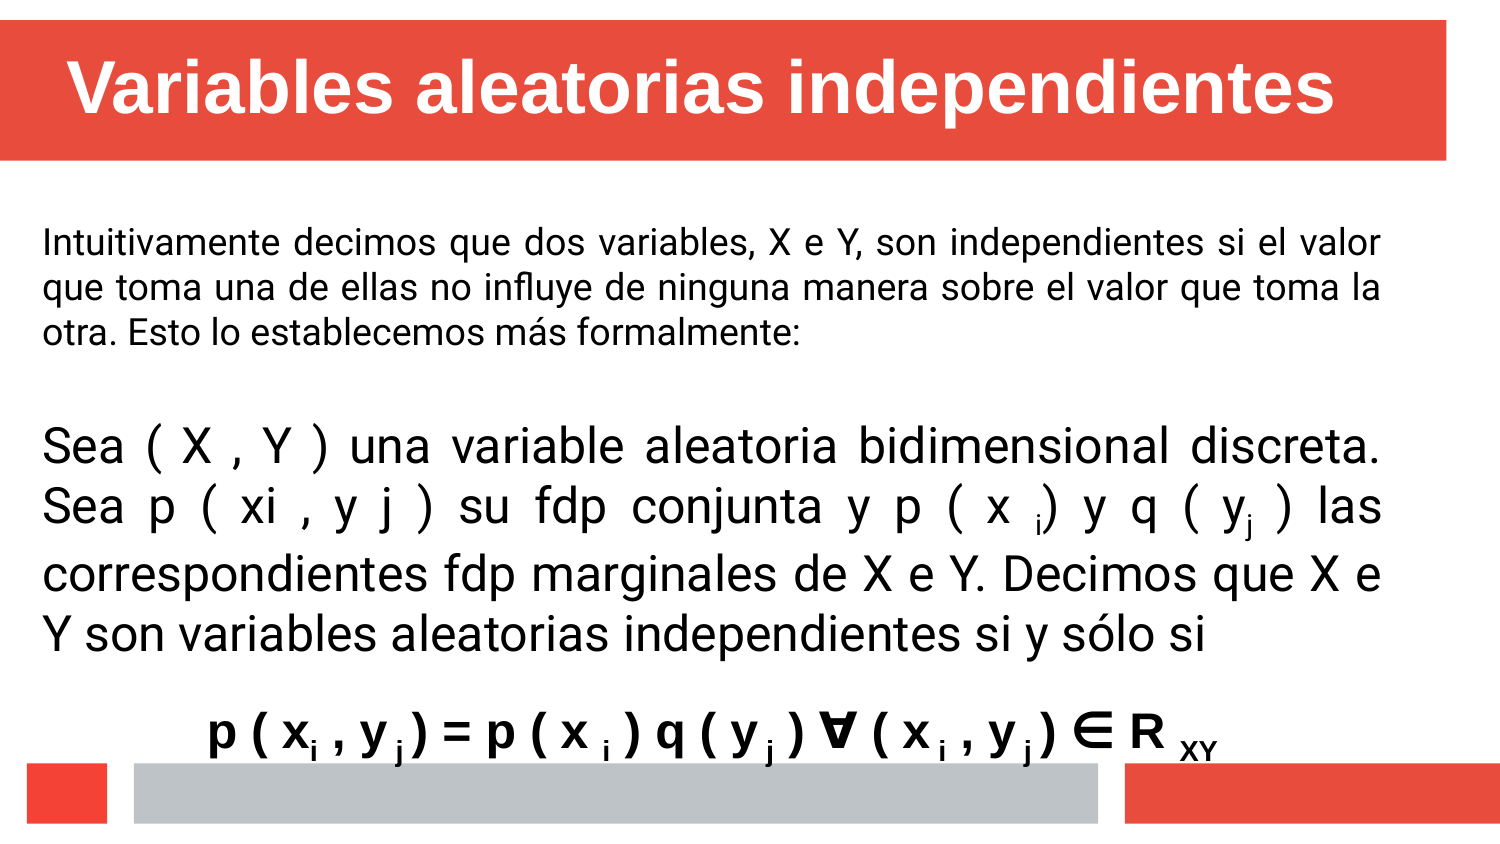

# Variables aleatorias independientes

Intuitivamente decimos que dos variables, X e Y, son independientes si el valor que toma una de ellas no influye de ninguna manera sobre el valor que toma la otra. Esto lo establecemos más formalmente:

Sea ( X , Y ) una variable aleatoria bidimensional discreta. Sea p ( xi , y j ) su fdp conjunta y p ( x i) y q ( yj ) las correspondientes fdp marginales de X e Y. Decimos que X e Y son variables aleatorias independientes si y sólo si

p ( xi , y j ) = p ( x i ) q ( y j ) ∀ ( x i , y j ) ∈ R XY